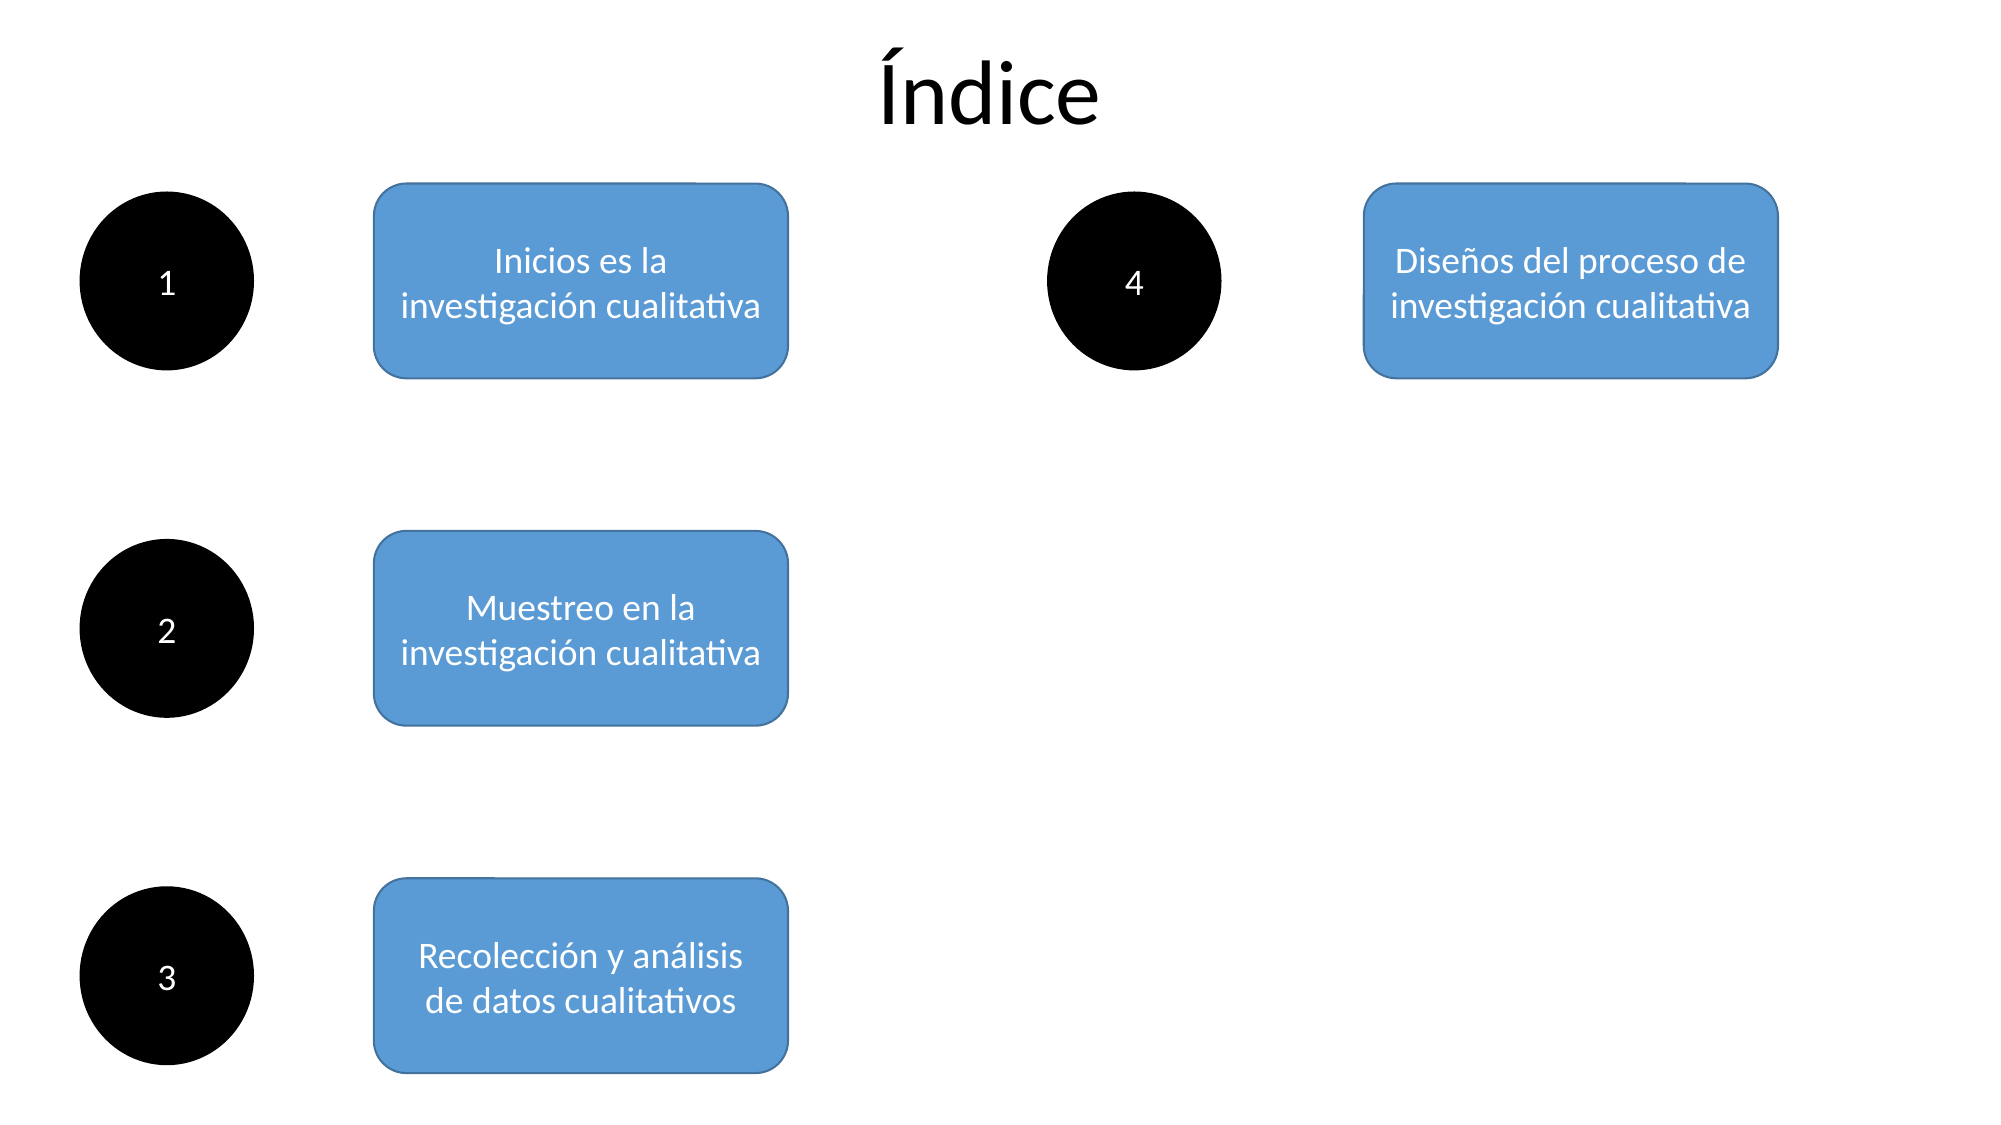

# Índice
Inicios es la investigación cualitativa
Diseños del proceso de investigación cualitativa
1
4
Muestreo en la investigación cualitativa
2
Recolección y análisis de datos cualitativos
3